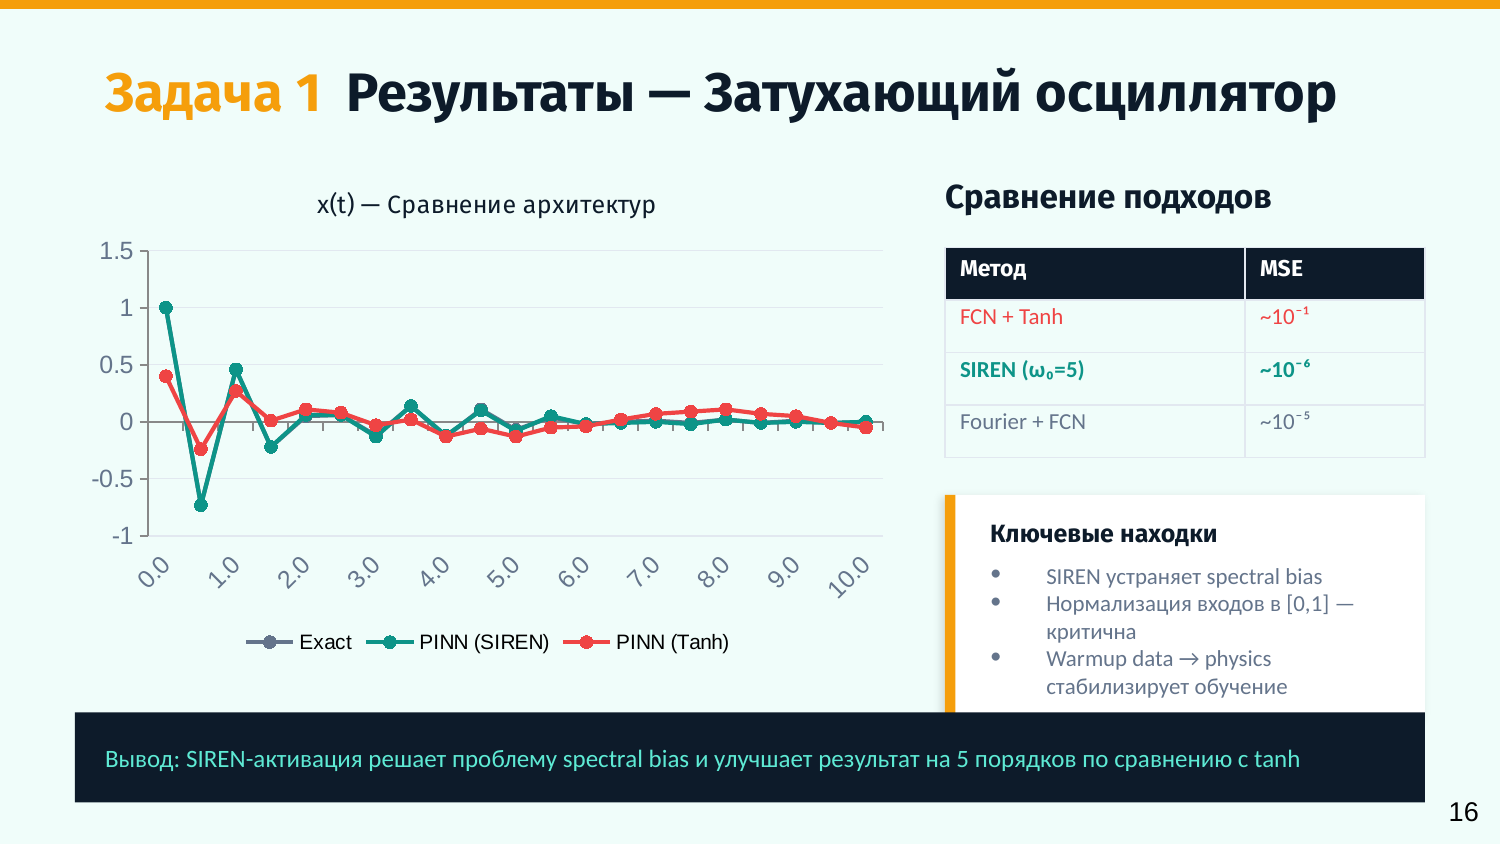

Задача 1  Результаты — Затухающий осциллятор

### Chart: x(t) — Сравнение архитектур

| Category | Exact | PINN (SIREN) | PINN (Tanh) |
|---|---|---|---|
| 0.0 | 1.0 | 1.0 | 0.4 |
| 0.5 | -0.73 | -0.73 | -0.24 |
| 1.0 | 0.46 | 0.46 | 0.27 |
| 1.5 | -0.22 | -0.22 | 0.01 |
| 2.0 | 0.05 | 0.06 | 0.11 |
| 2.5 | 0.06 | 0.06 | 0.08 |
| 3.0 | -0.12 | -0.13 | -0.03 |
| 3.5 | 0.14 | 0.14 | 0.02 |
| 4.0 | -0.13 | -0.12 | -0.13 |
| 4.5 | 0.11 | 0.1 | -0.06 |
| 5.0 | -0.07 | -0.08 | -0.13 |
| 5.5 | 0.04 | 0.05 | -0.05 |
| 6.0 | -0.02 | -0.02 | -0.04 |
| 6.5 | 0.0 | -0.01 | 0.02 |
| 7.0 | 0.01 | 0.0 | 0.07 |
| 7.5 | -0.01 | -0.02 | 0.09 |
| 8.0 | 0.02 | 0.02 | 0.11 |
| 8.5 | -0.01 | -0.01 | 0.07 |
| 9.0 | 0.01 | 0.0 | 0.05 |
| 9.5 | -0.01 | -0.01 | -0.01 |
| 10.0 | 0.0 | 0.0 | -0.05 |
Сравнение подходов
| Метод | MSE |
| --- | --- |
| FCN + Tanh | ~10⁻¹ |
| SIREN (ω₀=5) | ~10⁻⁶ |
| Fourier + FCN | ~10⁻⁵ |

Ключевые находки
SIREN устраняет spectral bias
Нормализация входов в [0,1] — критична
Warmup data → physics стабилизирует обучение

Вывод: SIREN-активация решает проблему spectral bias и улучшает результат на 5 порядков по сравнению с tanh
16